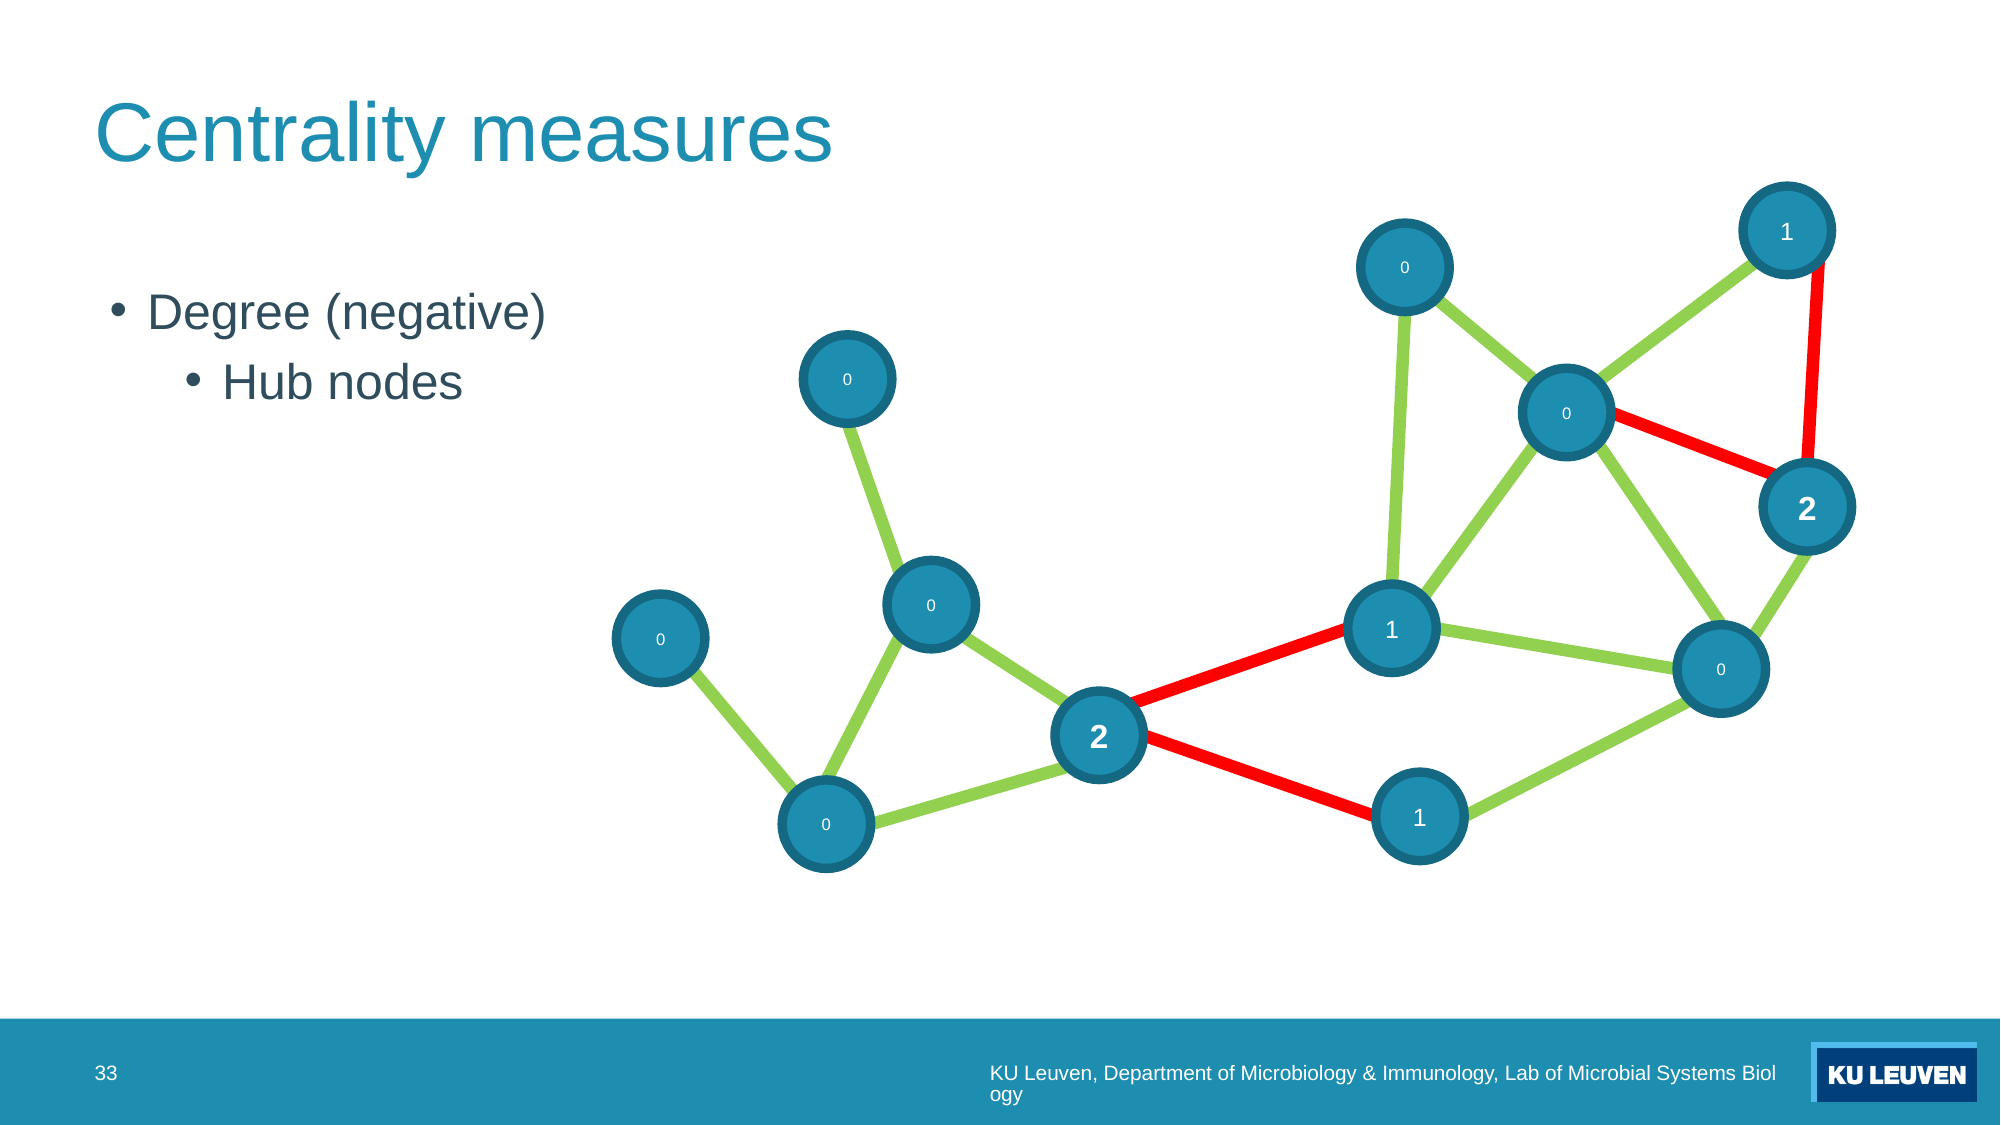

# Centrality measures
1
0
Degree (negative)
Hub nodes

0
0
2
0
1
0
0
2
1
0
33
KU Leuven, Department of Microbiology & Immunology, Lab of Microbial Systems Biology